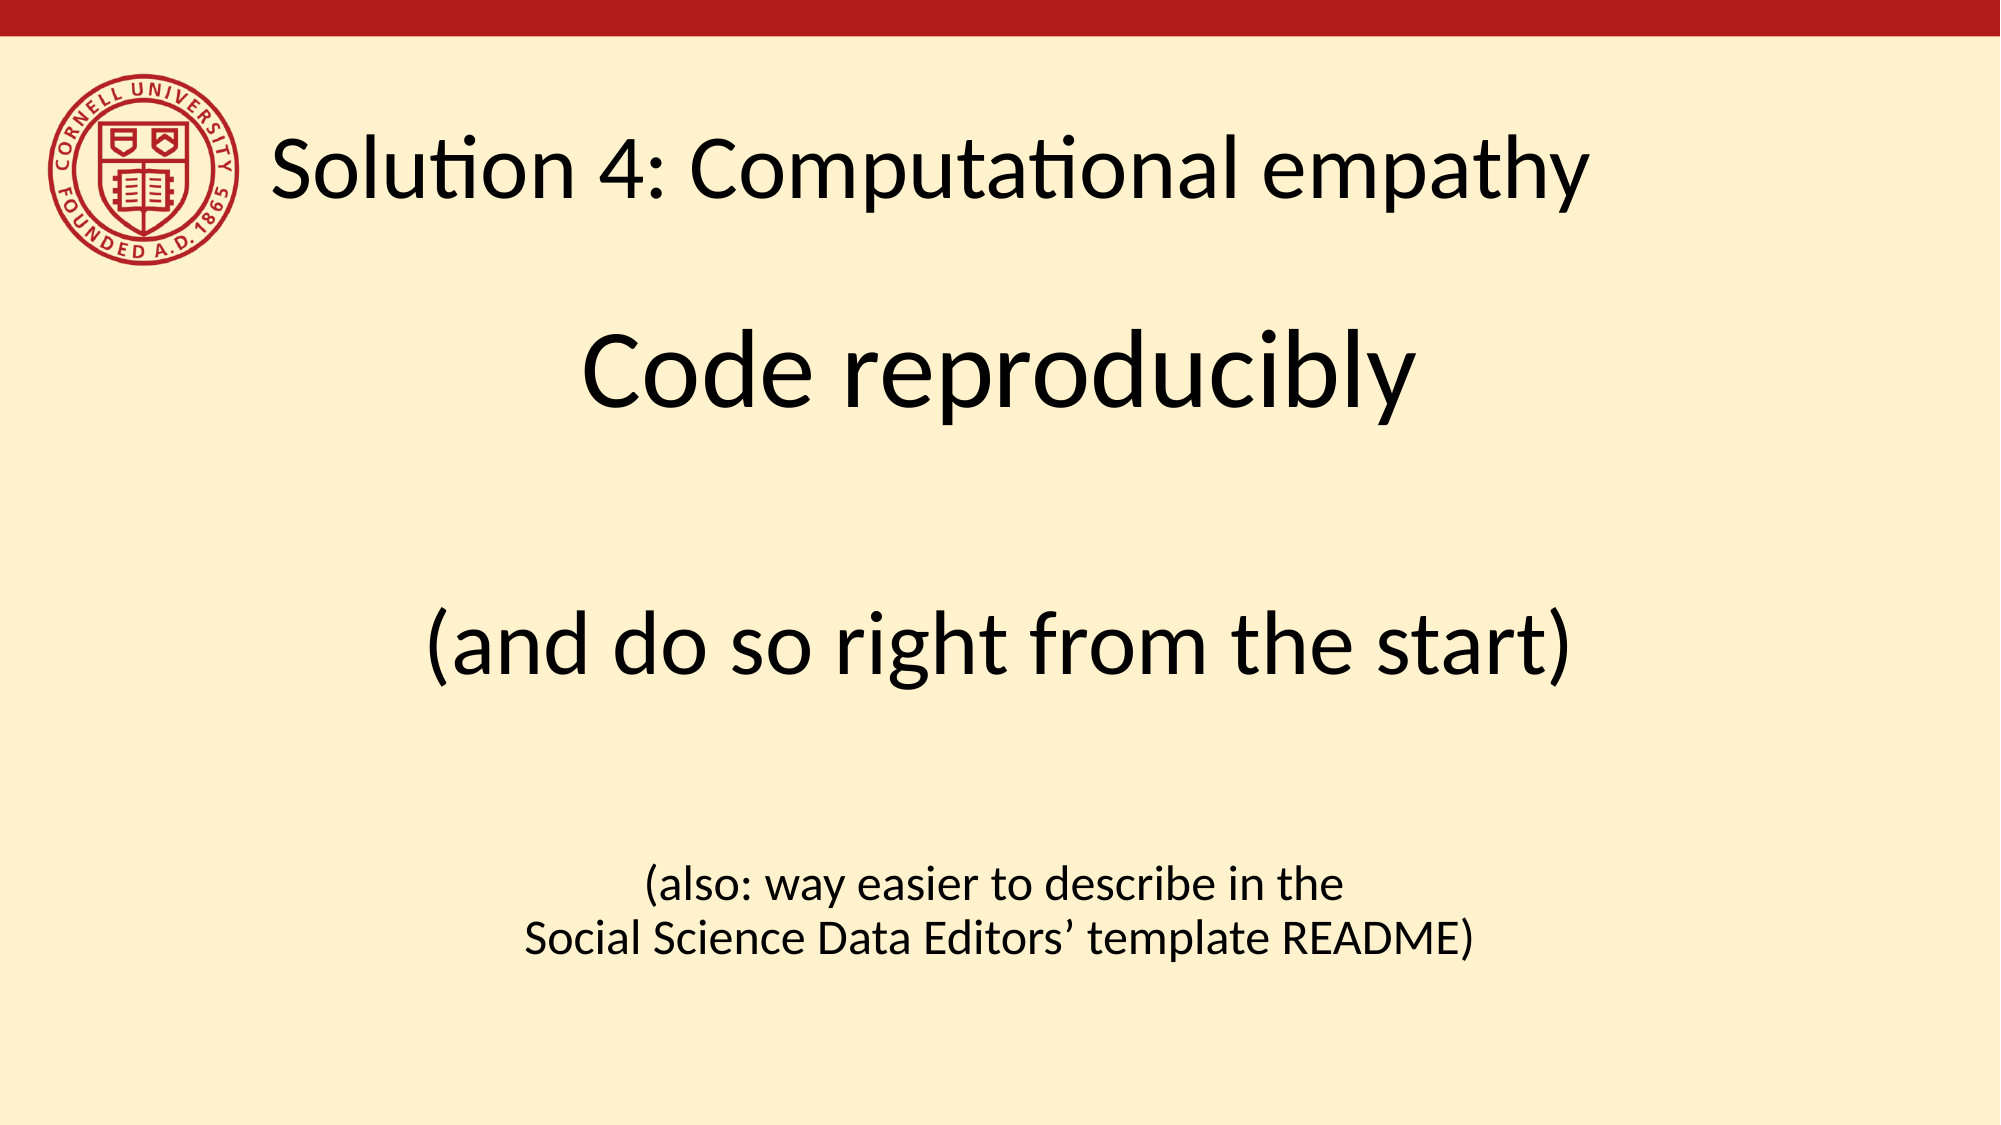

# Solution 4: Computational empathy
Code reproducibly

(and do so right from the start)

(also: way easier to describe in the
Social Science Data Editors’ template README)